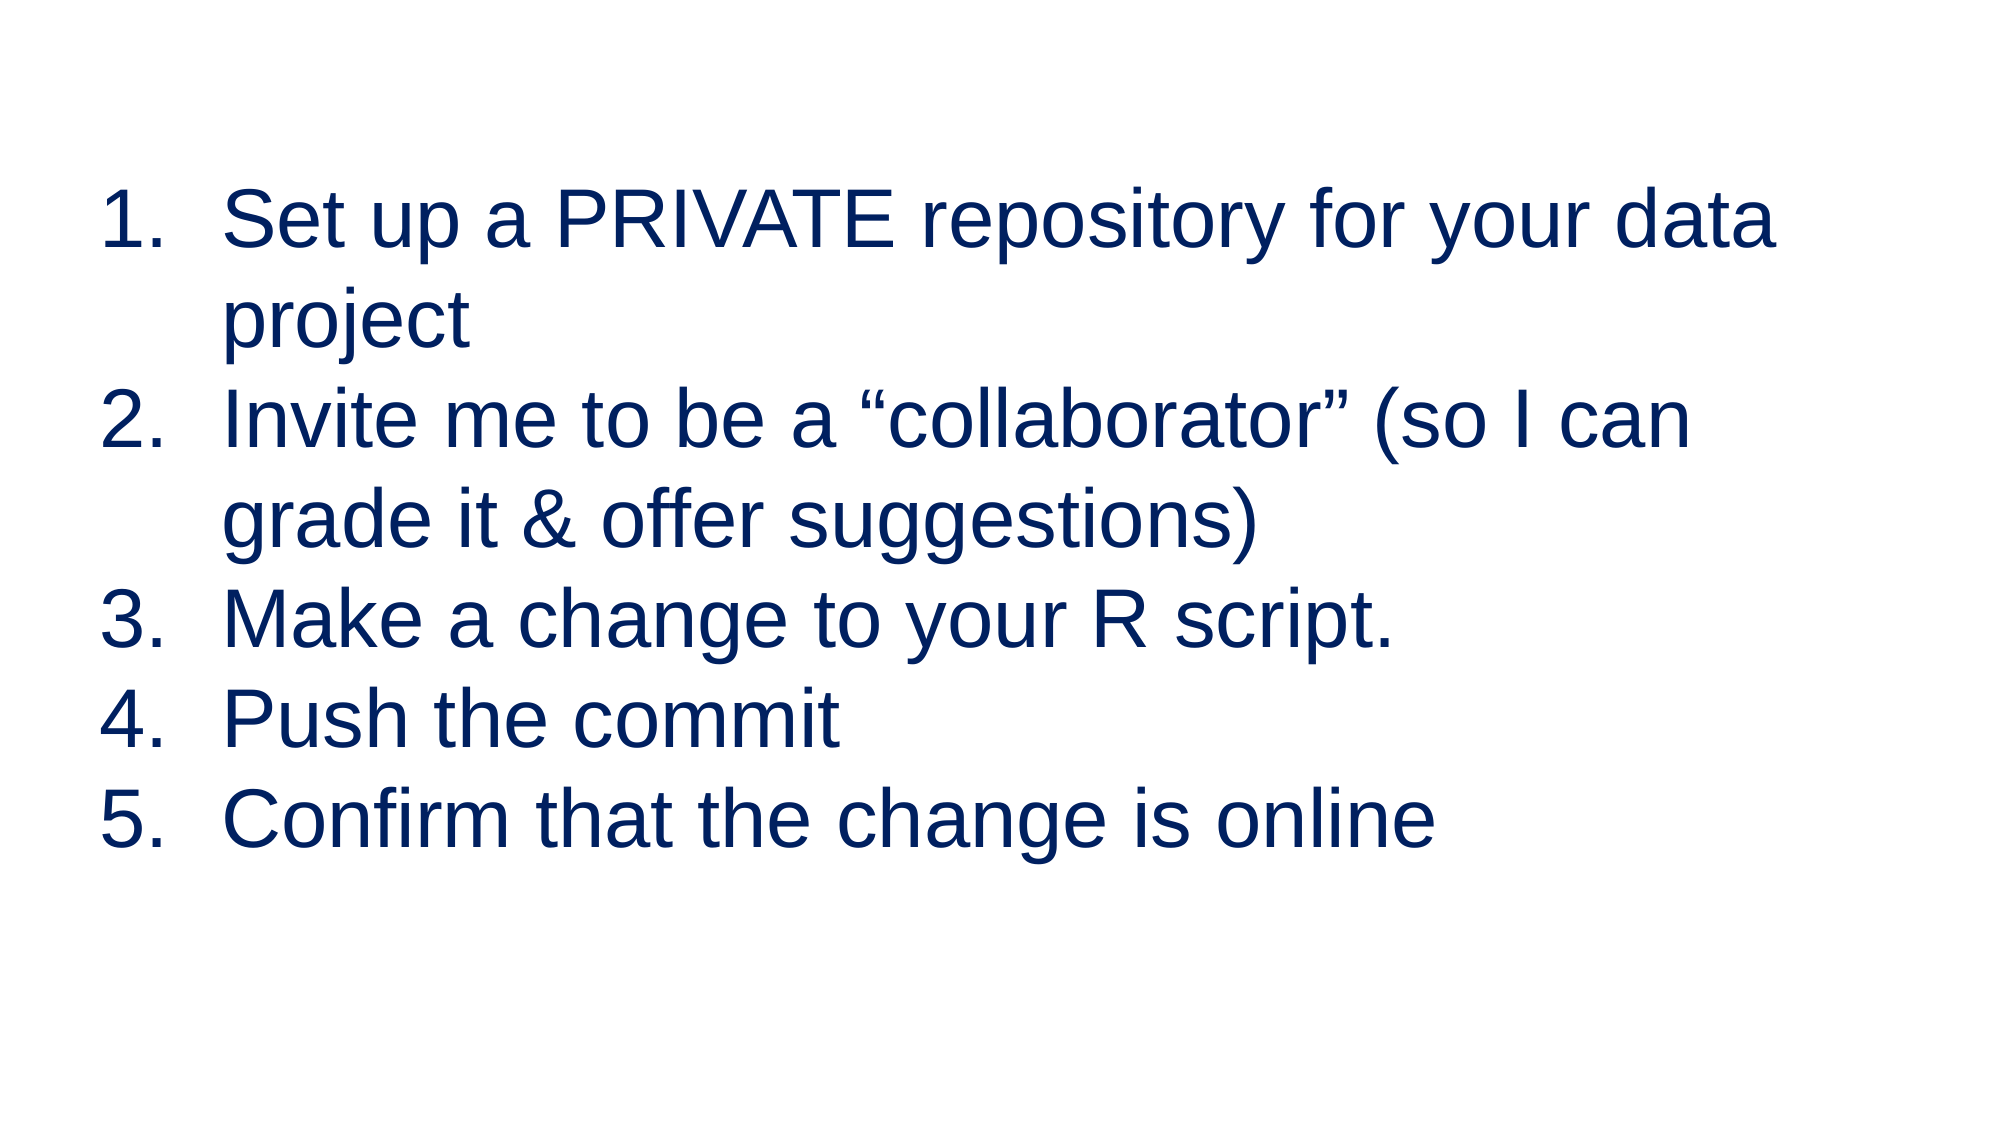

Set up a PRIVATE repository for your data project
Invite me to be a “collaborator” (so I can grade it & offer suggestions)
Make a change to your R script.
Push the commit
Confirm that the change is online